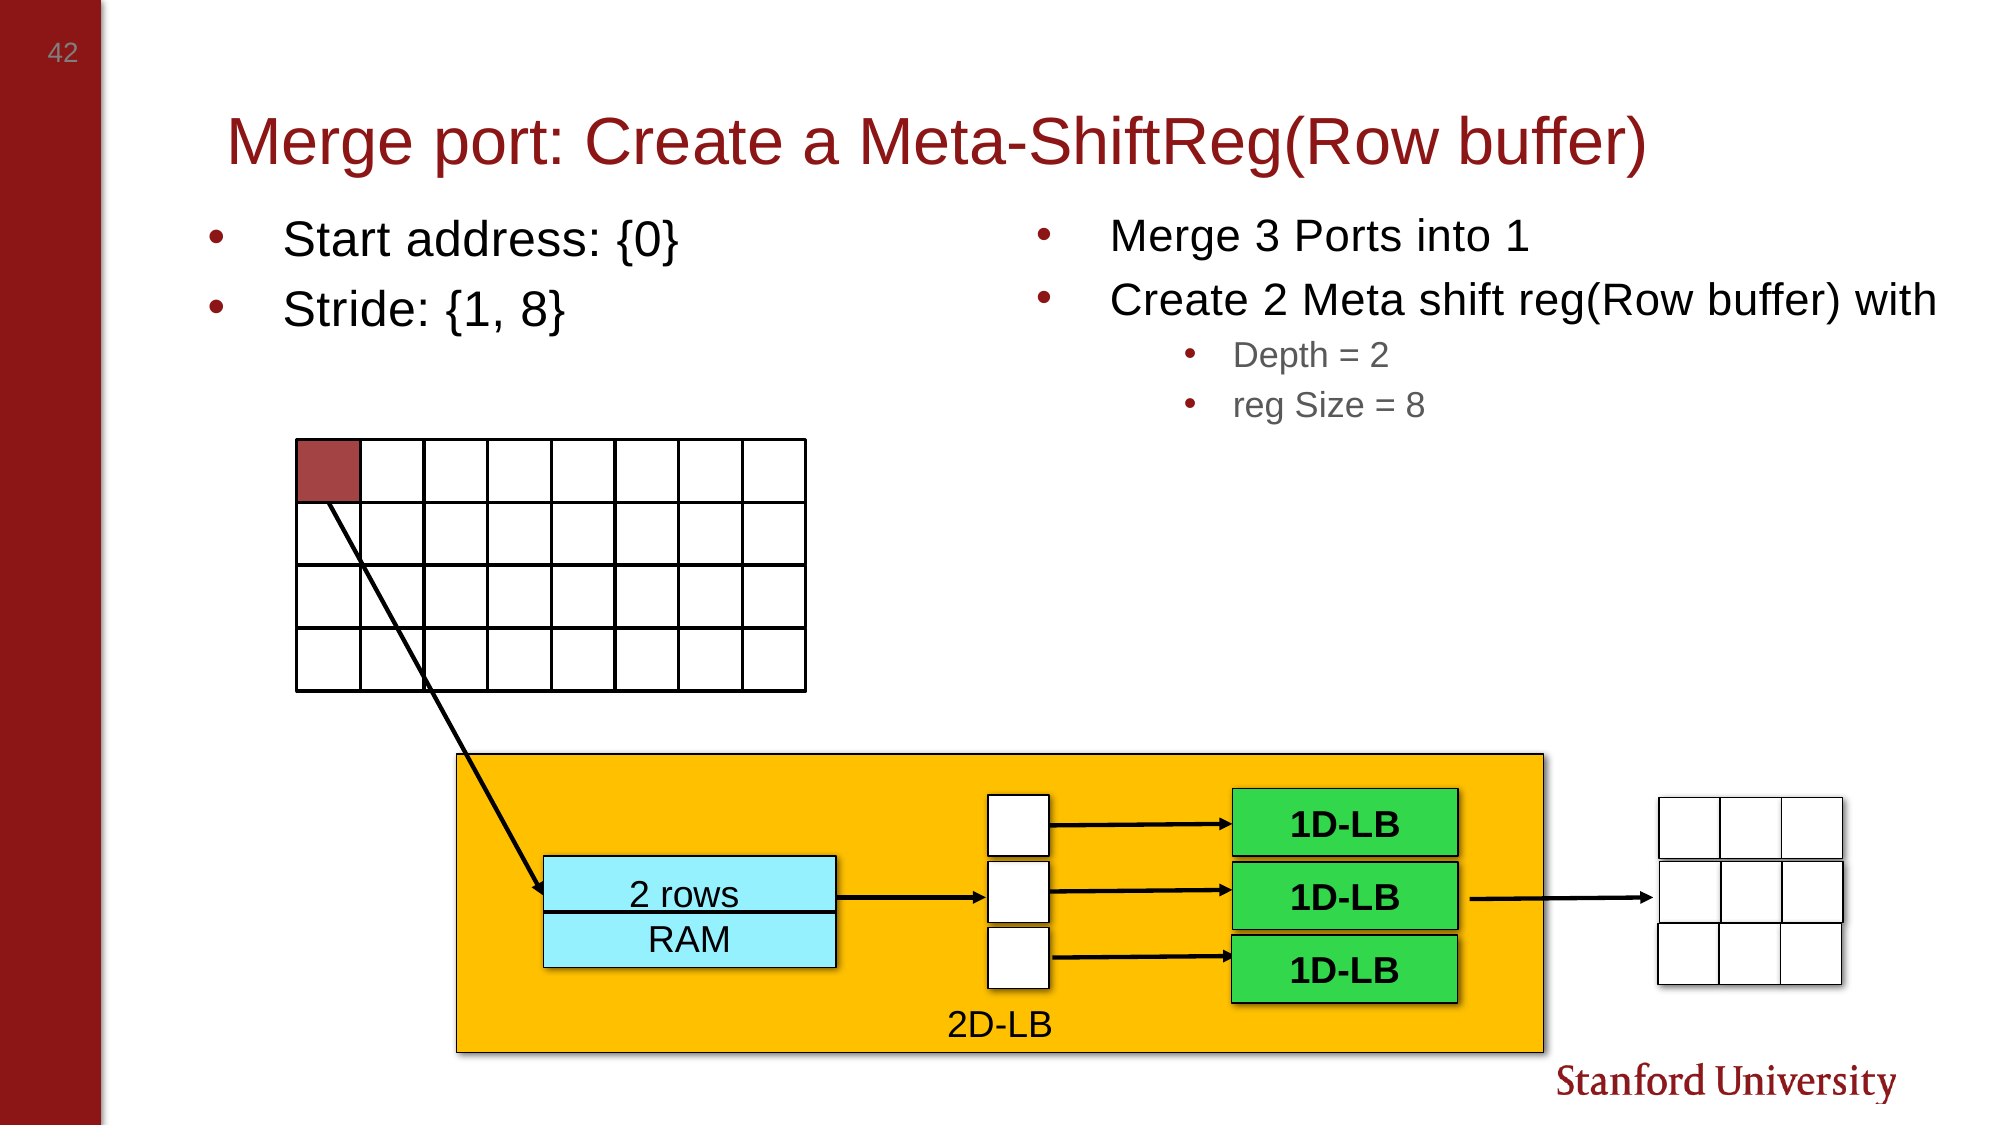

# Merge port: Create a Meta-ShiftReg(Row buffer)
Start address: {0}
Stride: {1, 8}
Merge 3 Ports into 1
Create 2 Meta shift reg(Row buffer) with
Depth = 2
reg Size = 8

2D-LB
1D-LB

2 rows
RAM

1D-LB

1D-LB